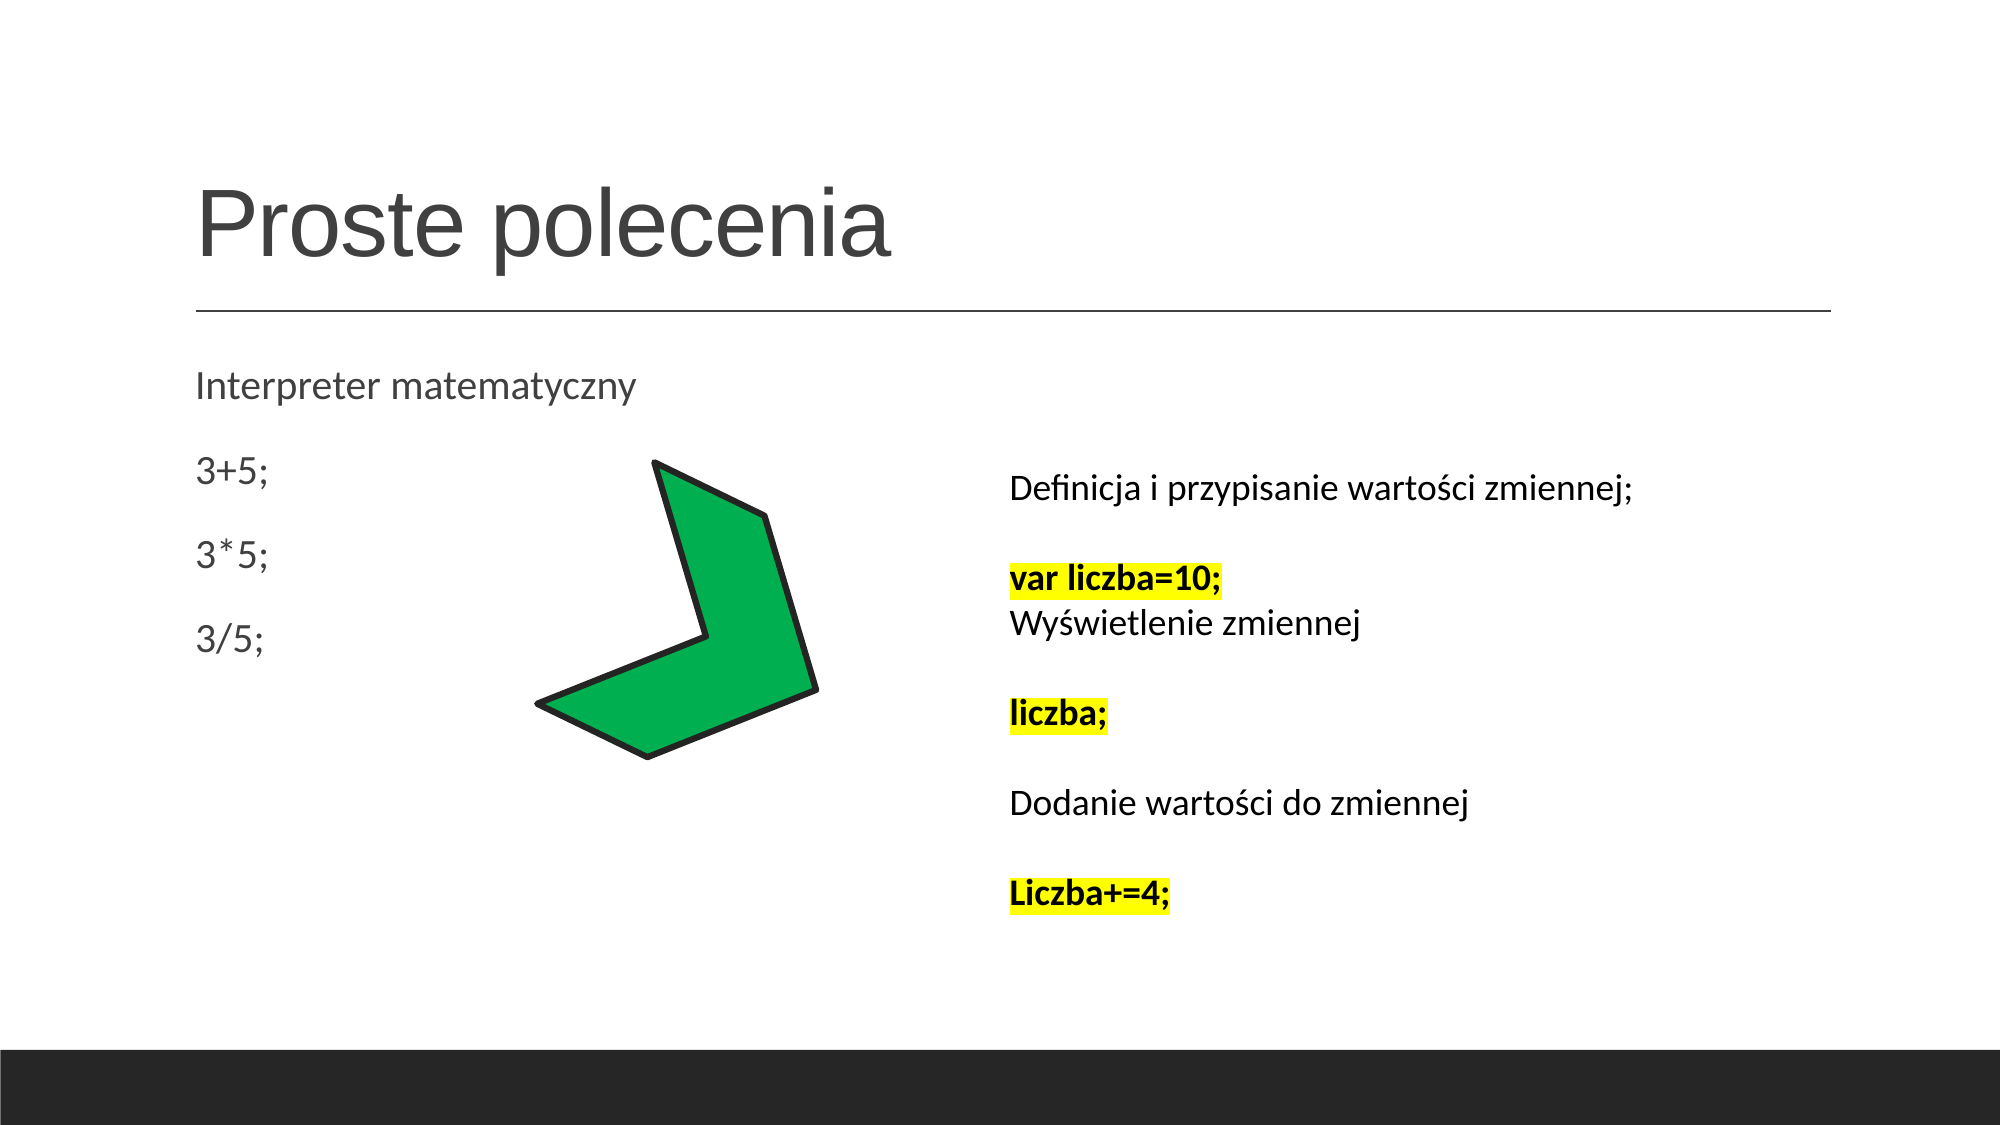

# Proste polecenia
Interpreter matematyczny
3+5;
3*5;
3/5;
Definicja i przypisanie wartości zmiennej;

var liczba=10;
Wyświetlenie zmiennej

liczba;

Dodanie wartości do zmiennej

Liczba+=4;